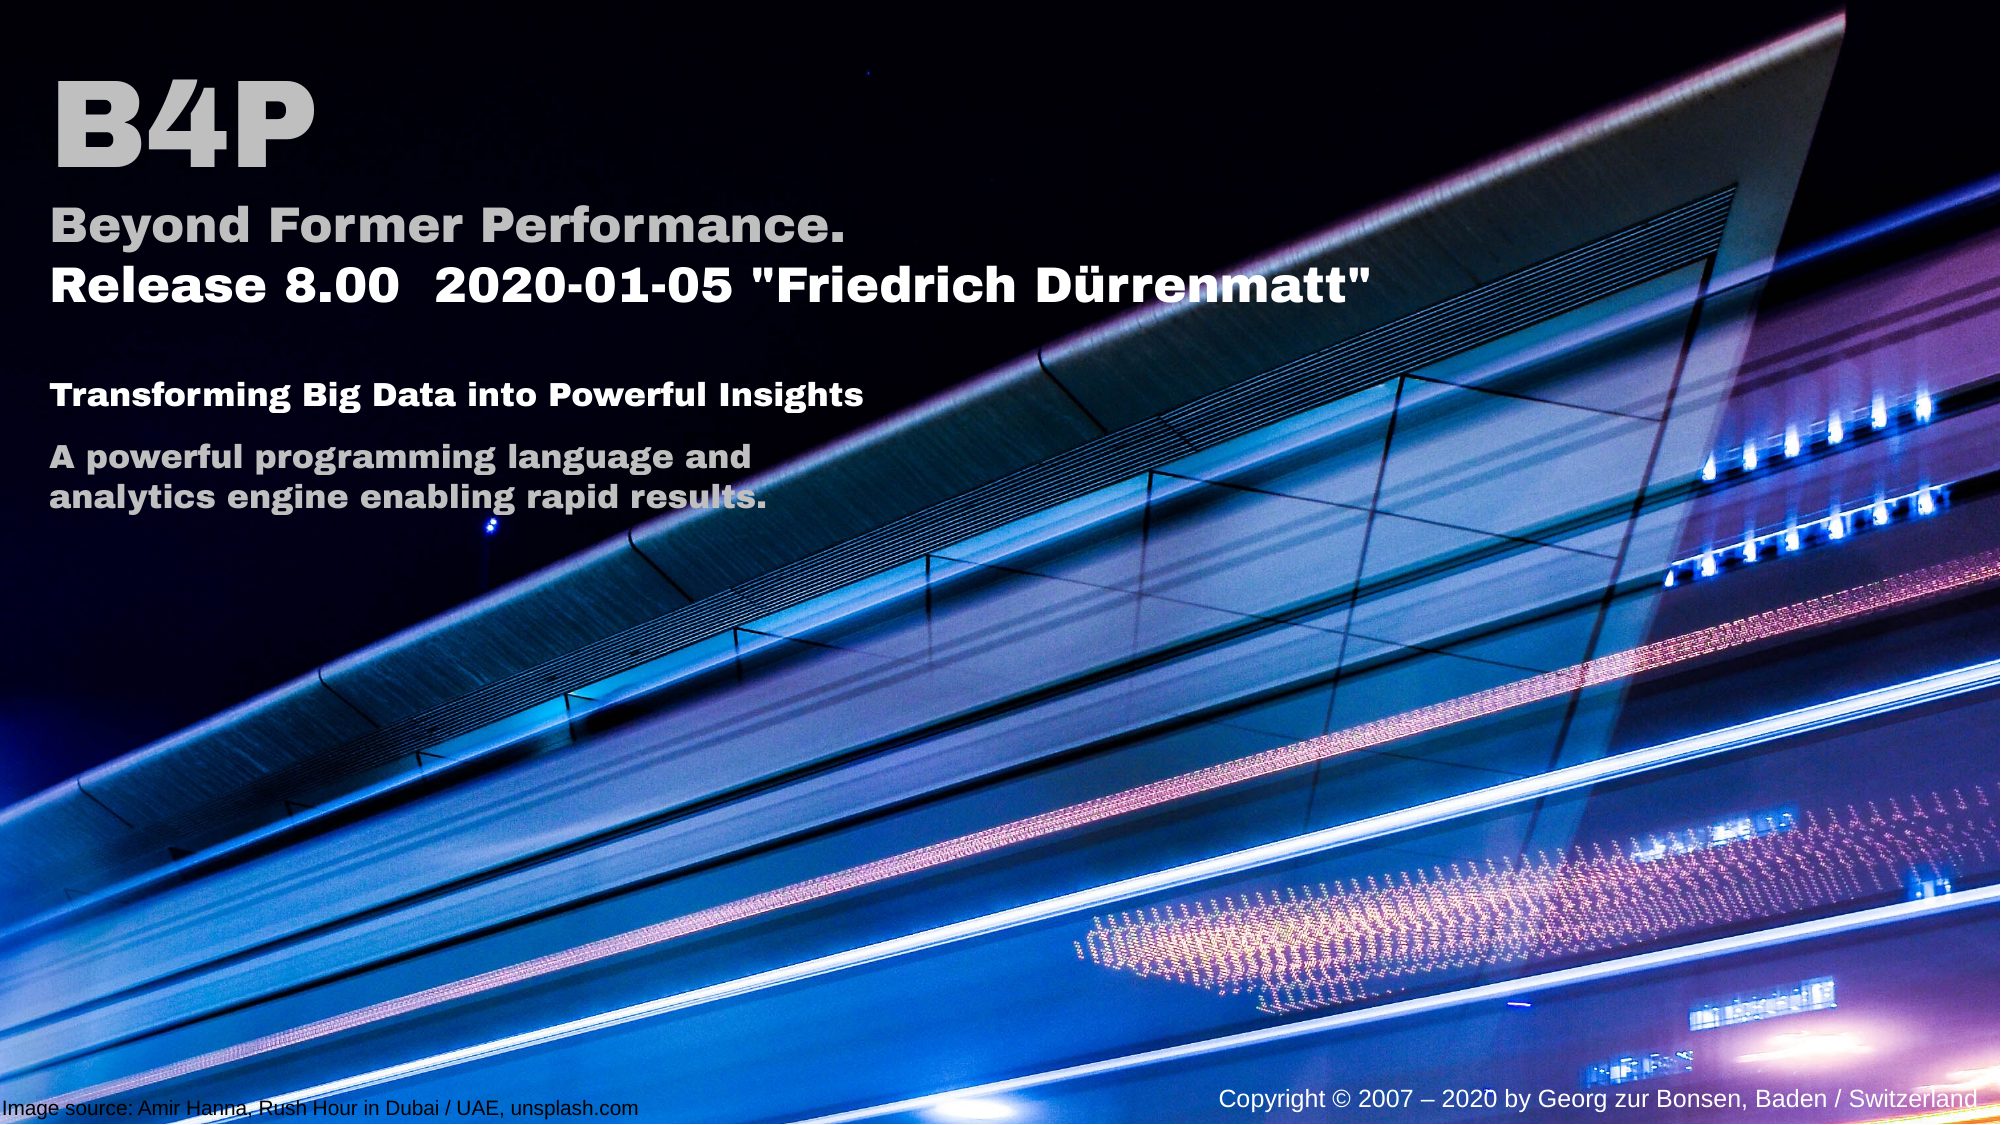

# B4P Beyond Former Performance. Release 8.00  2020-01-05 "Friedrich Dürrenmatt" Transforming Big Data into Powerful Insights A powerful programming language and analytics engine enabling rapid results.
Copyright © 2007 – 2020 by Georg zur Bonsen, Baden / Switzerland
Image source: Amir Hanna, Rush Hour in Dubai / UAE, unsplash.com